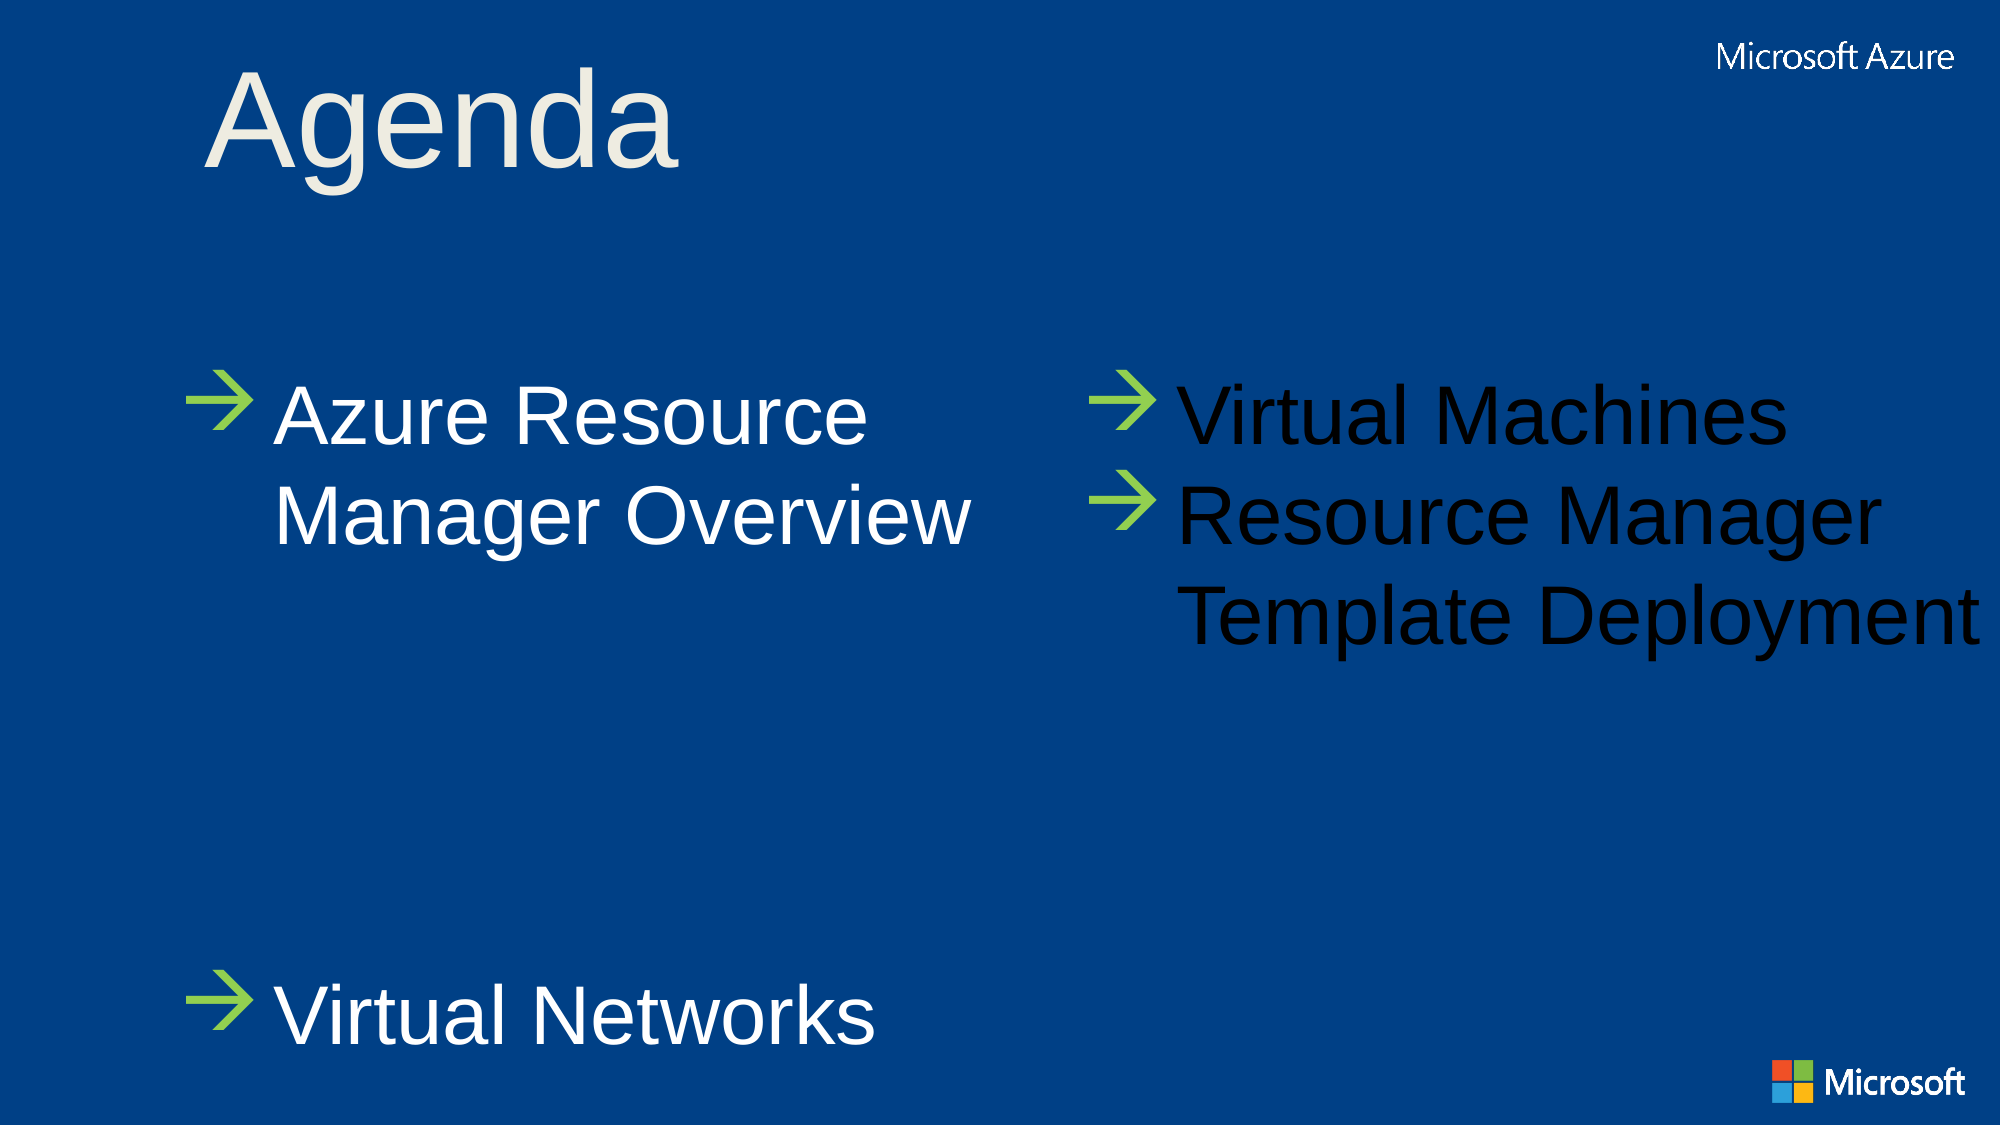

Agenda
Azure Resource Manager Overview

Virtual Networks
Virtual Machines
Resource Manager Template Deployment